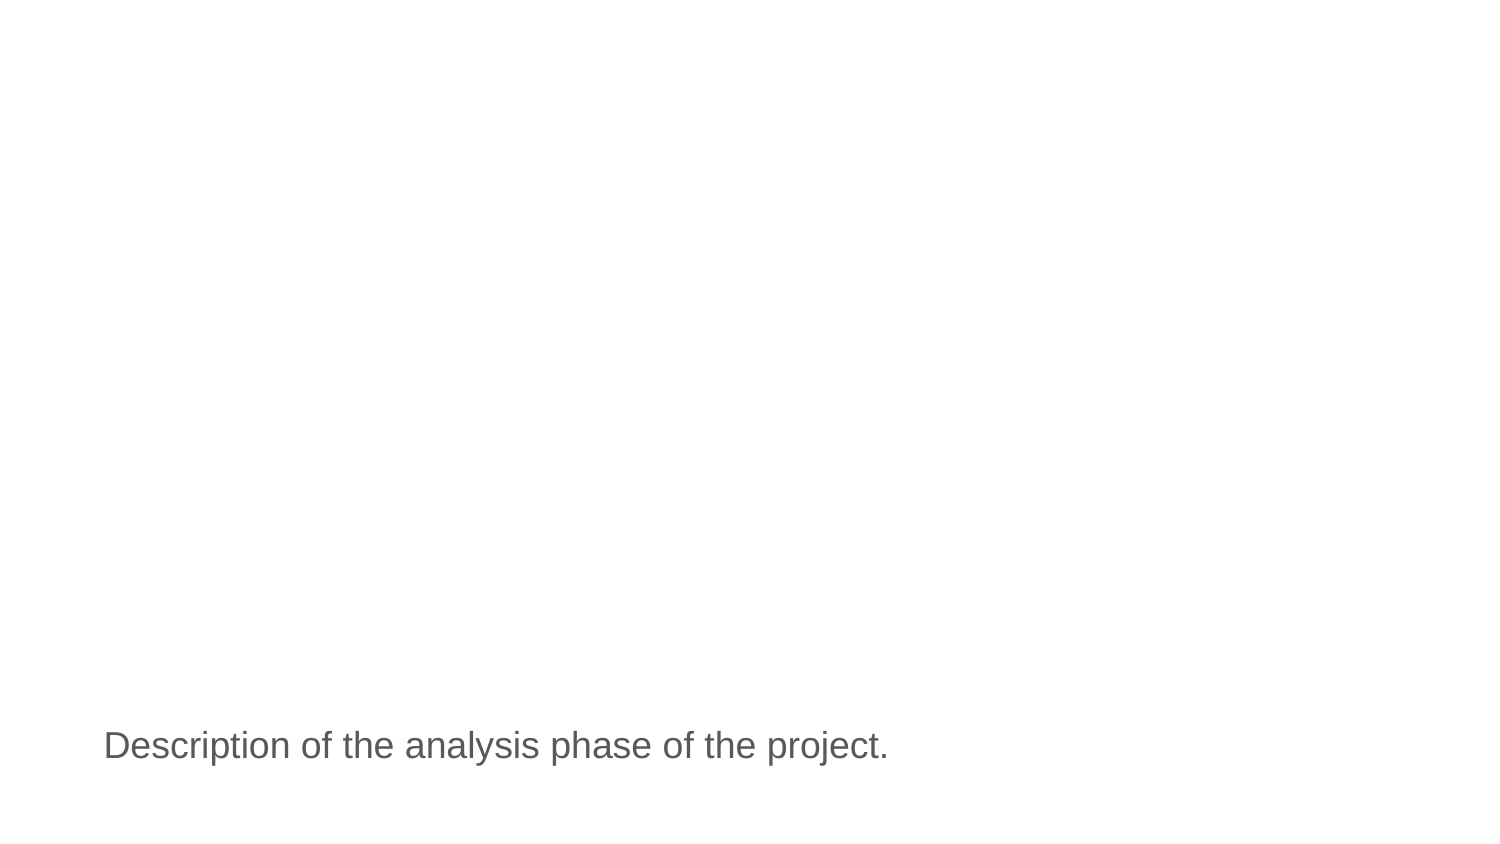

Description of the analysis phase of the project.